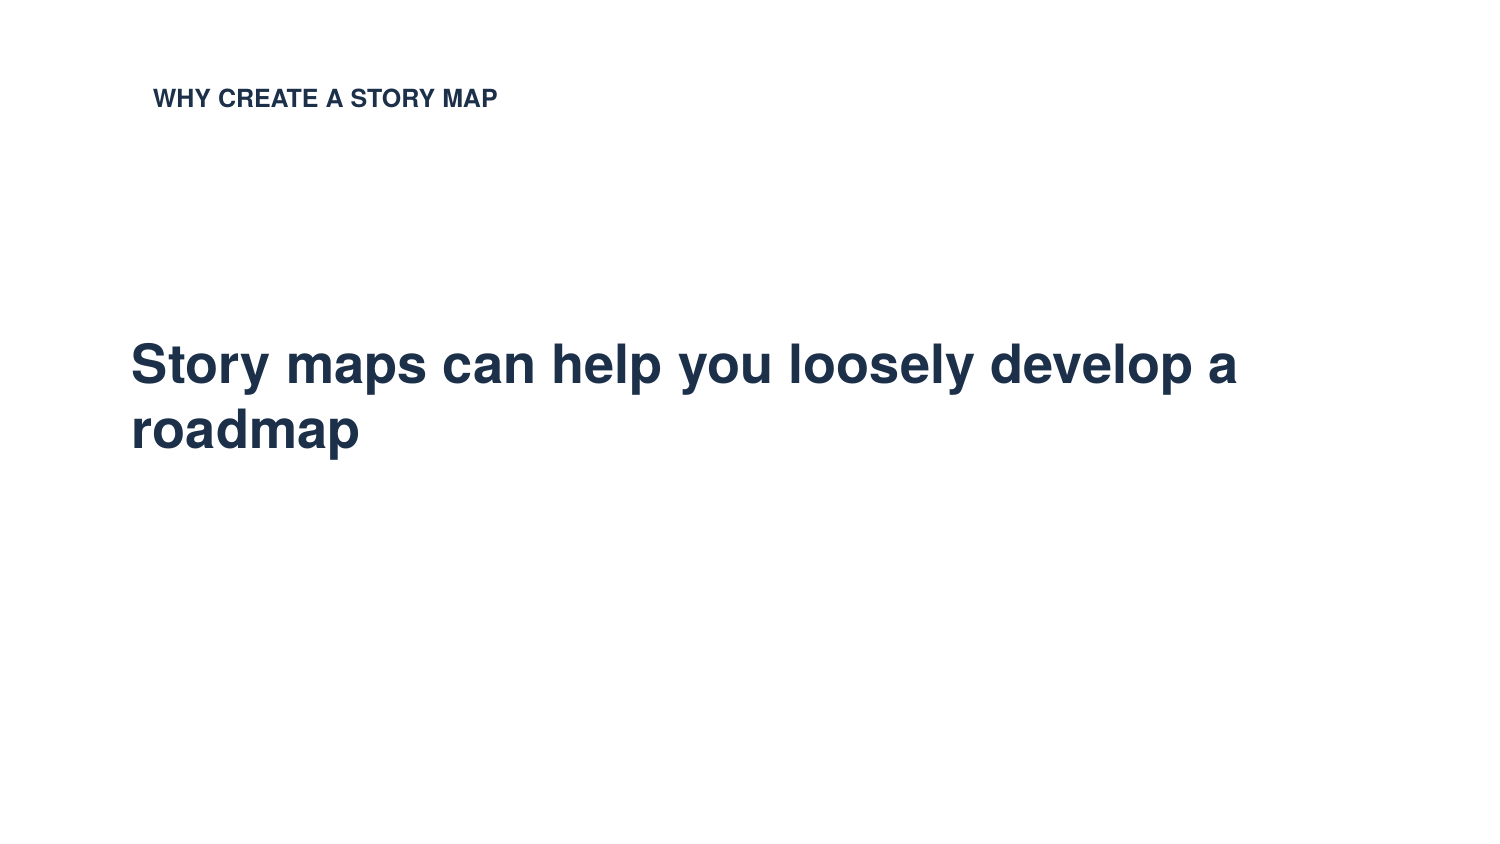

WHY CREATE A STORY MAP
# Story maps can help you loosely develop a roadmap